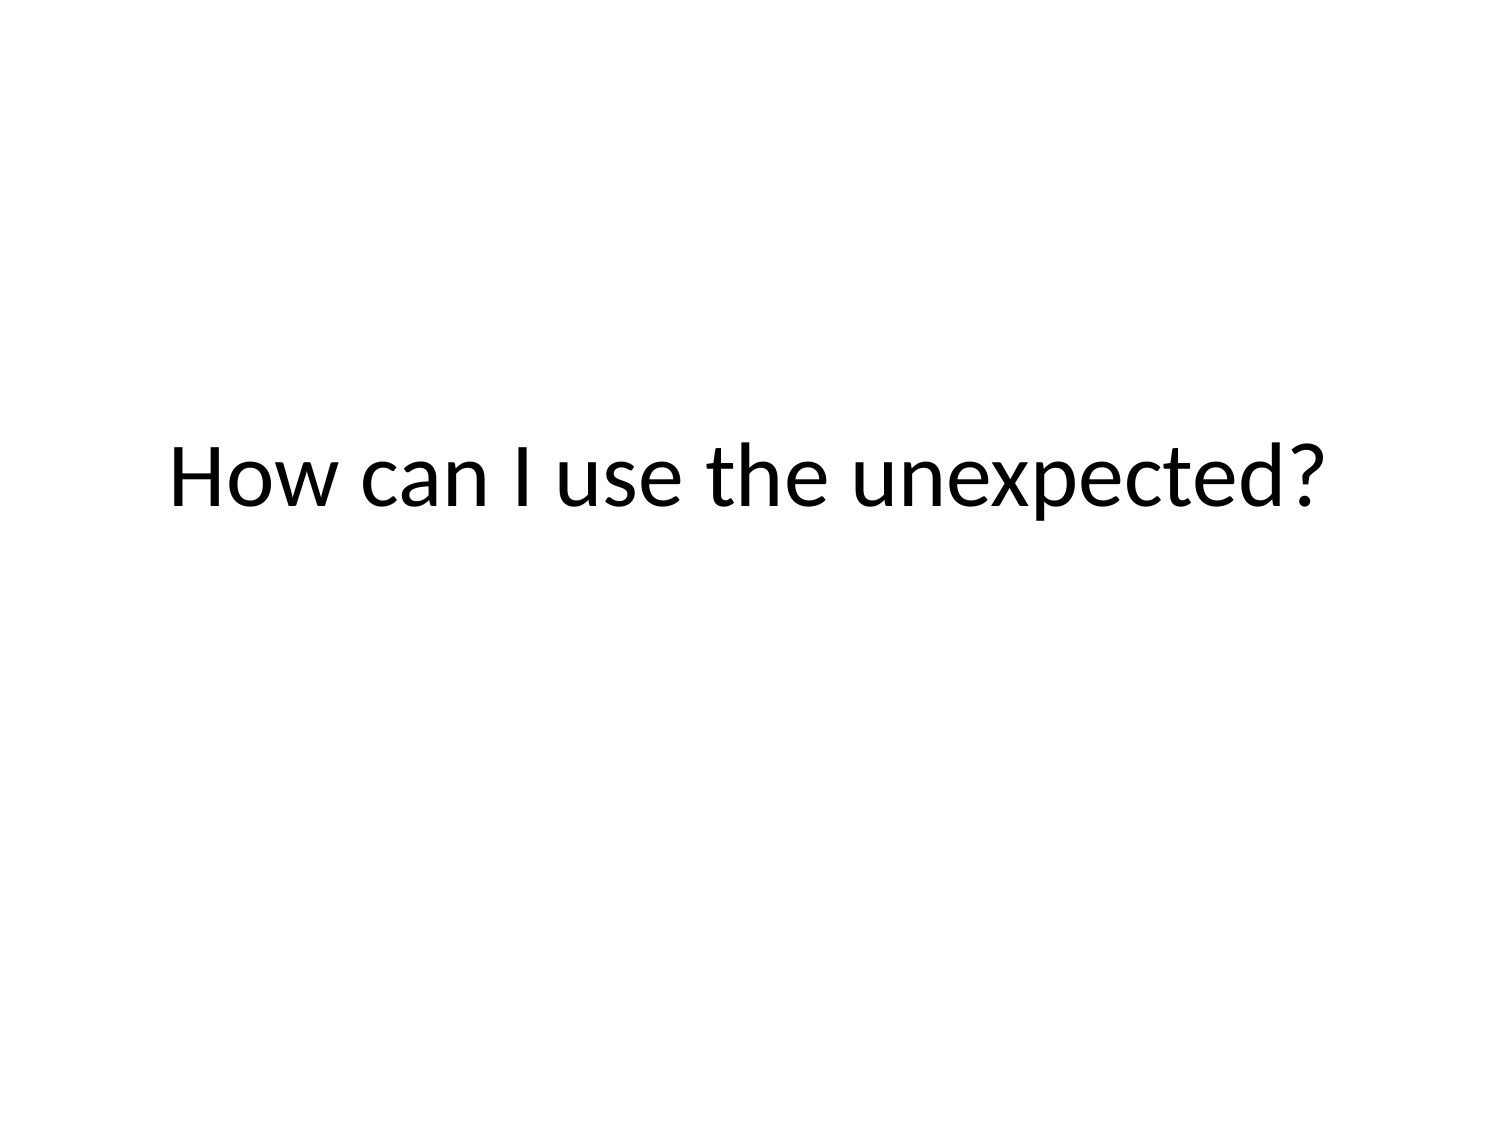

# How can I use the unexpected?